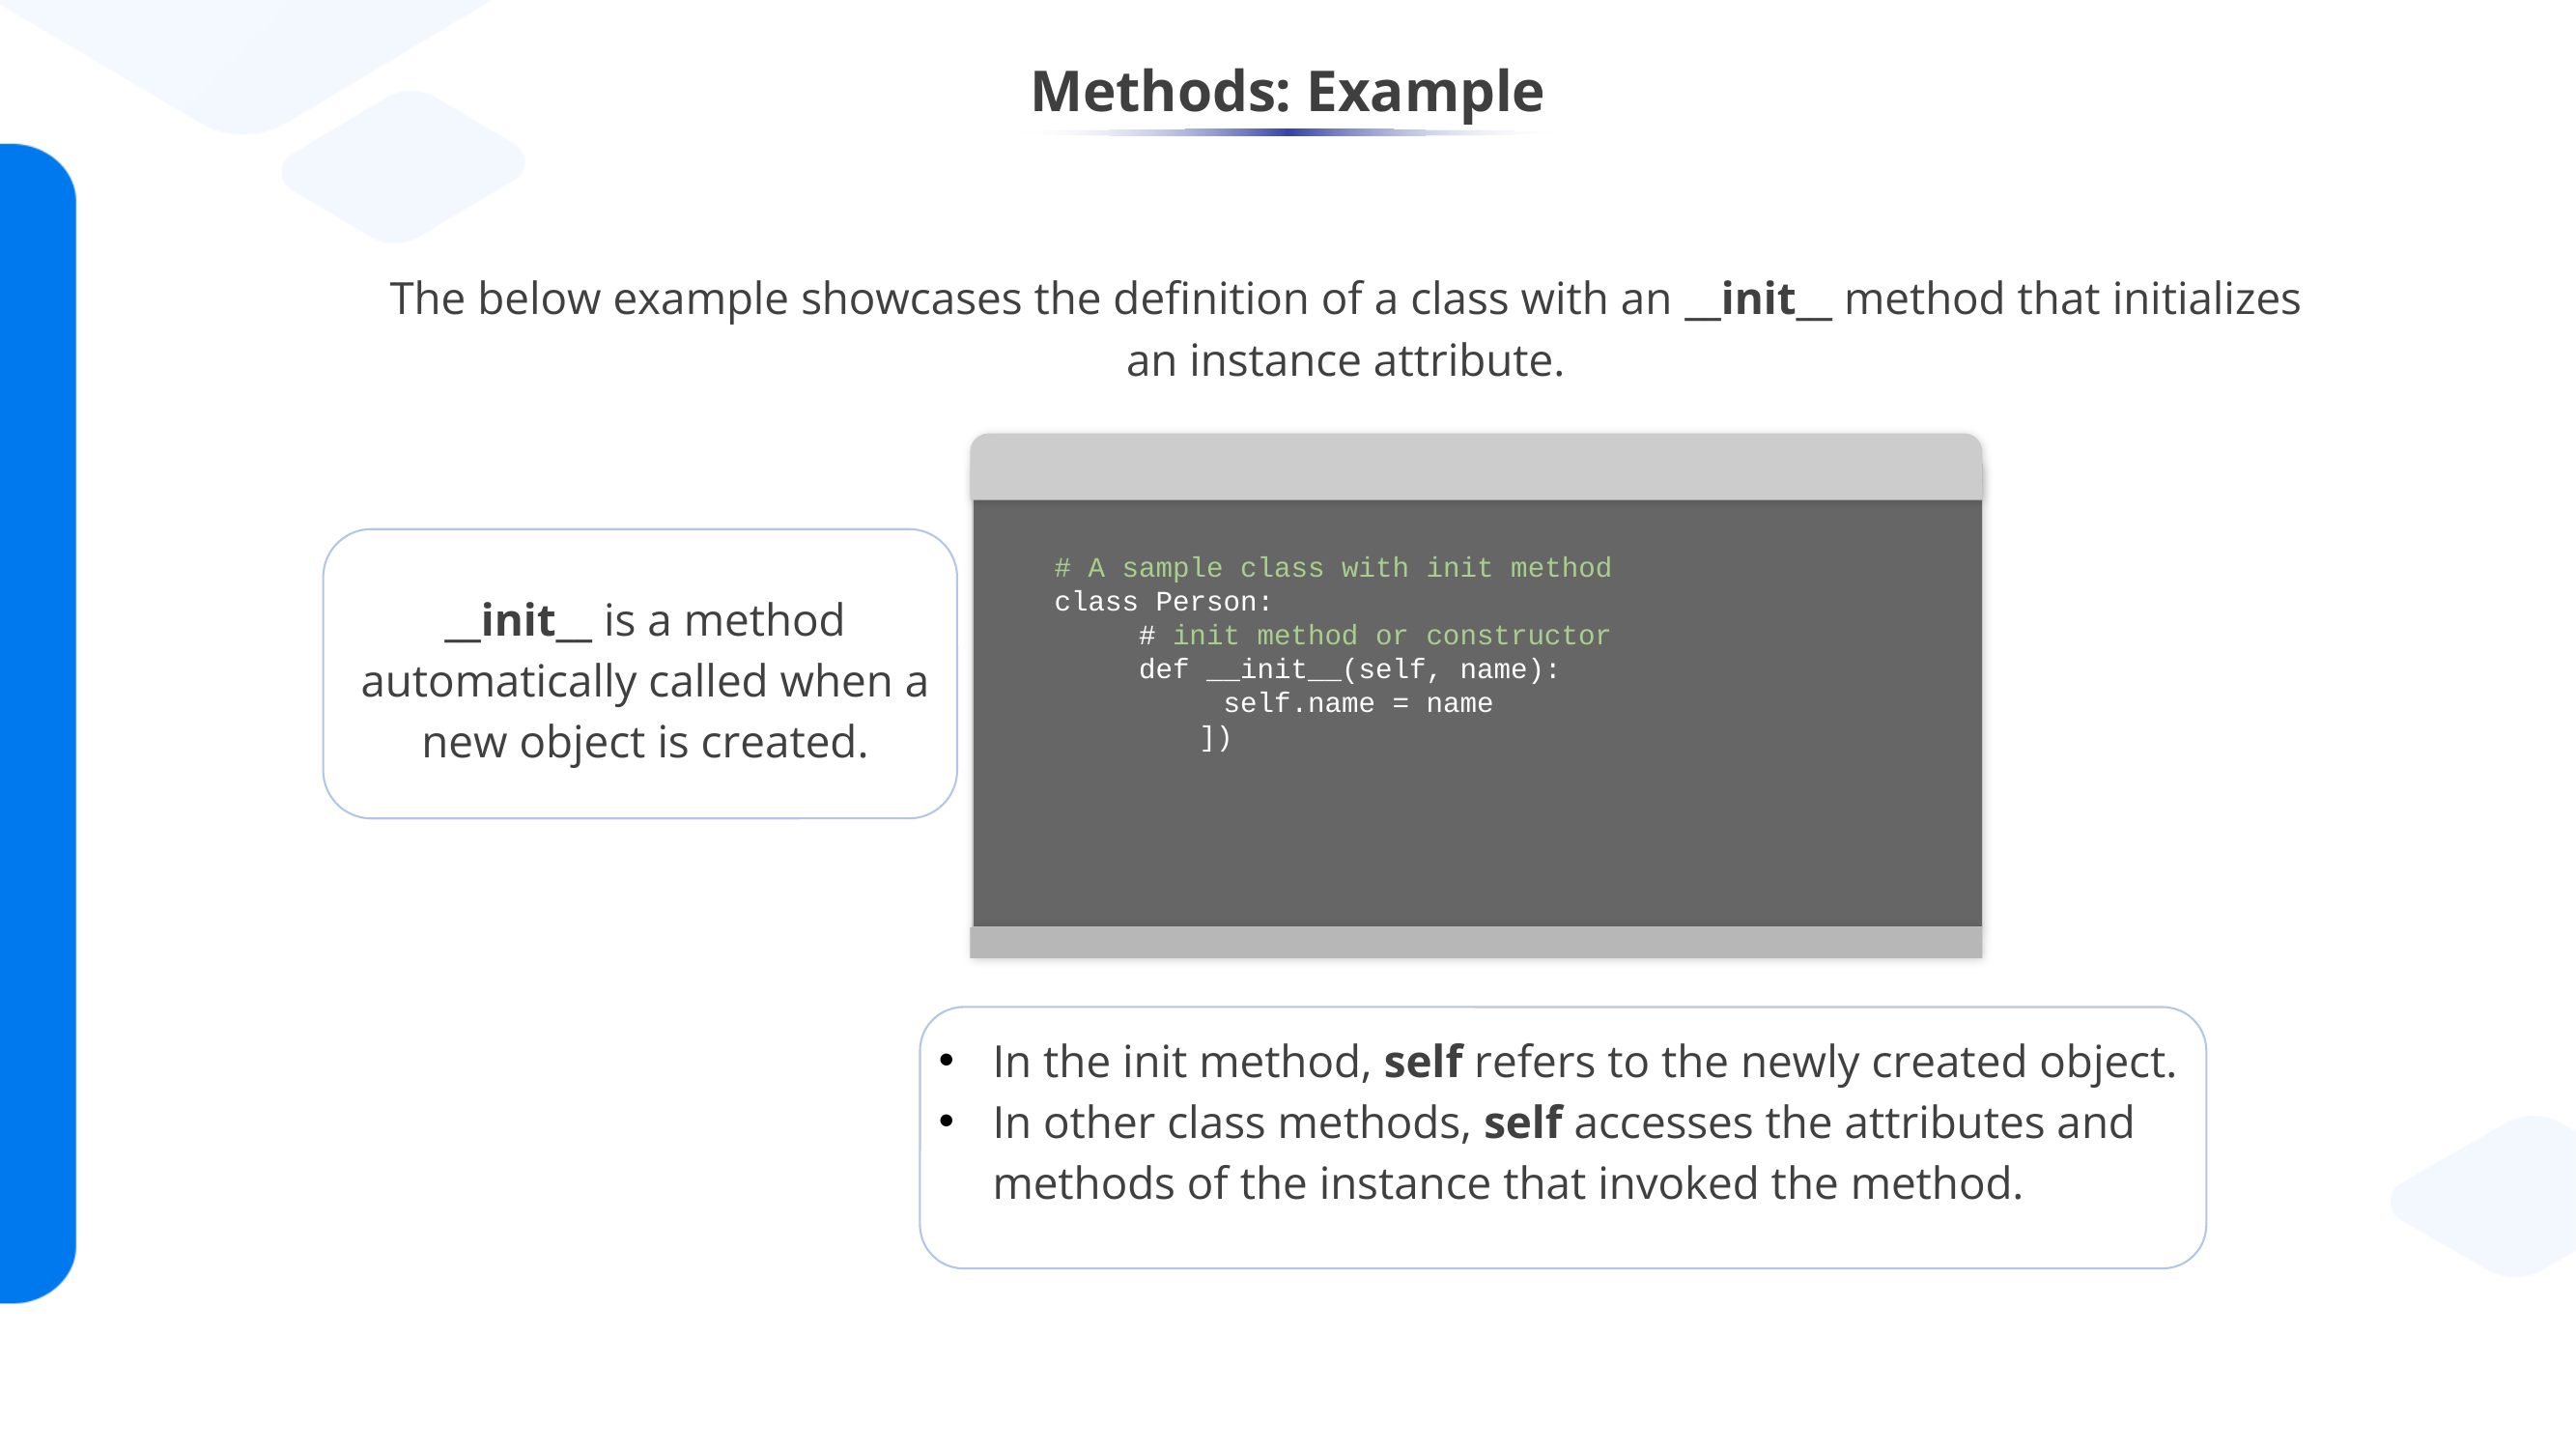

Methods: Example

The below example showcases the definition of a class with an __init__ method that initializes an instance attribute.

# A sample class with init method
class Person:
     # init method or constructor
     def __init__(self, name):
          self.name = name
	])

__init__ is a method automatically called when a new object is created.

In the init method, self refers to the newly created object.
In other class methods, self accesses the attributes and methods of the instance that invoked the method.